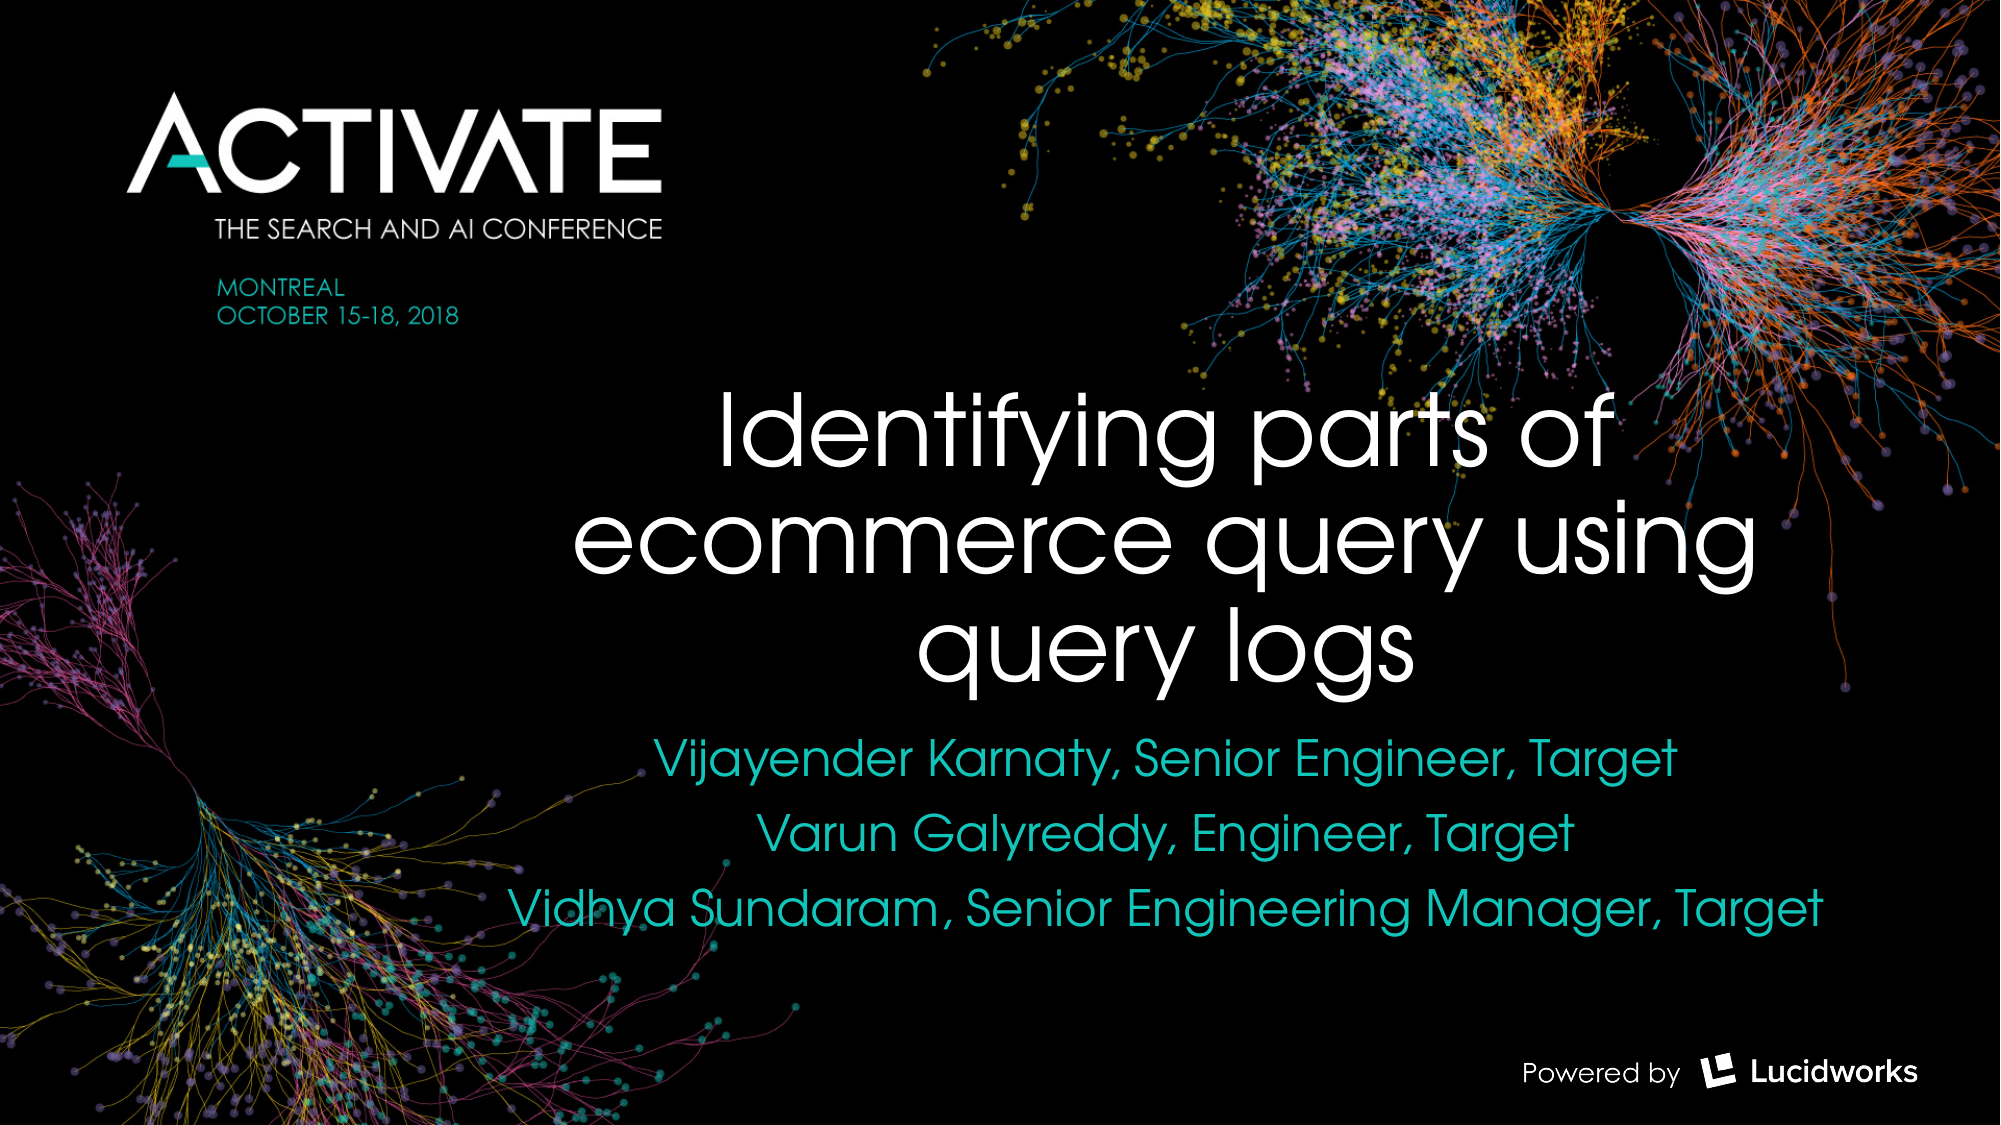

# Identifying parts of ecommerce query using query logs
Vijayender Karnaty, Senior Engineer, Target
Varun Galyreddy, Engineer, Target
Vidhya Sundaram, Senior Engineering Manager, Target